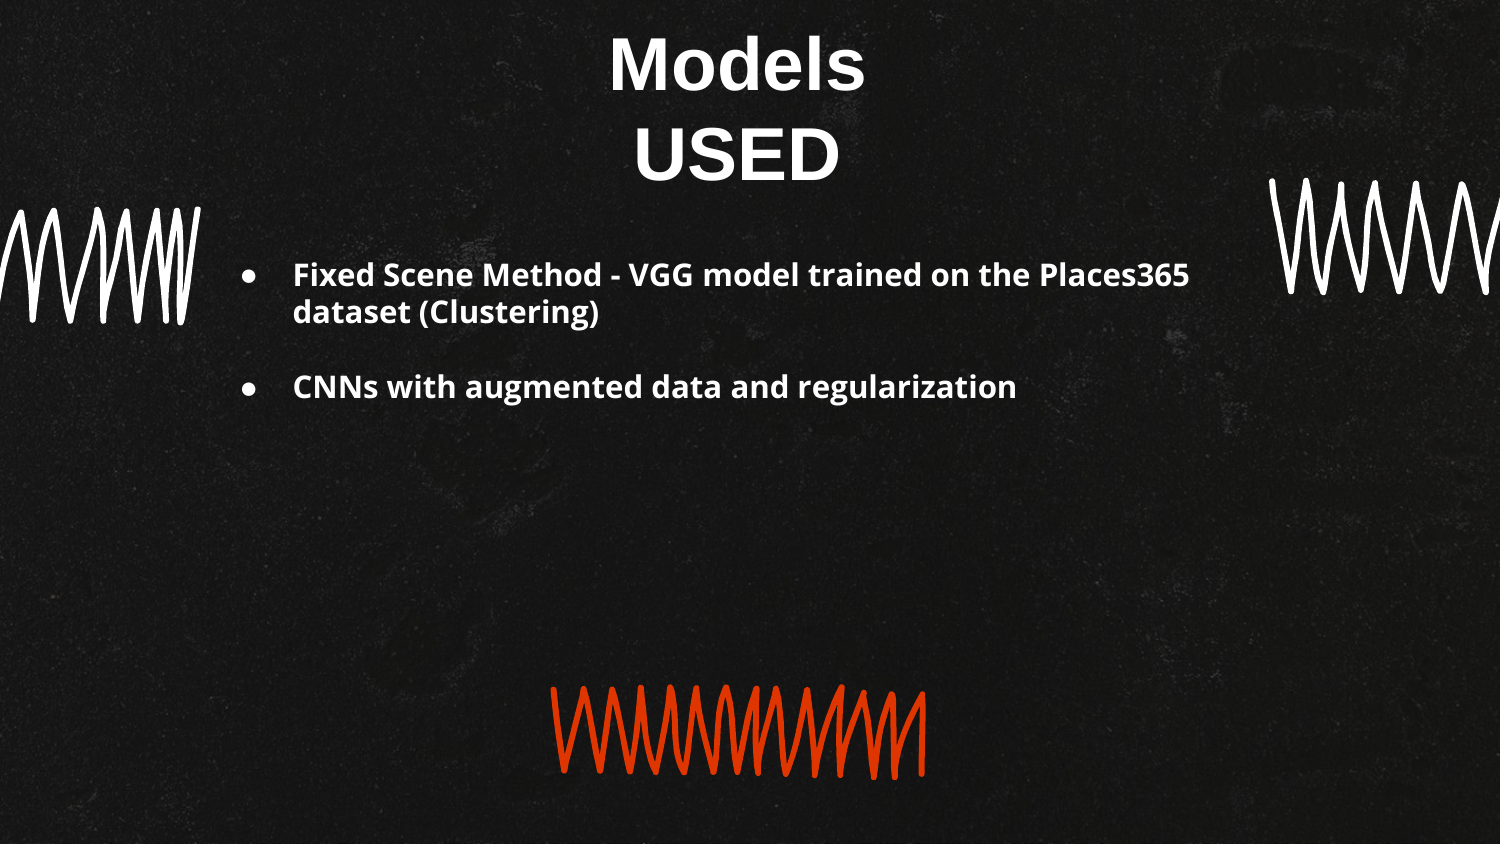

Models USED
Fixed Scene Method - VGG model trained on the Places365 dataset (Clustering)

CNNs with augmented data and regularization